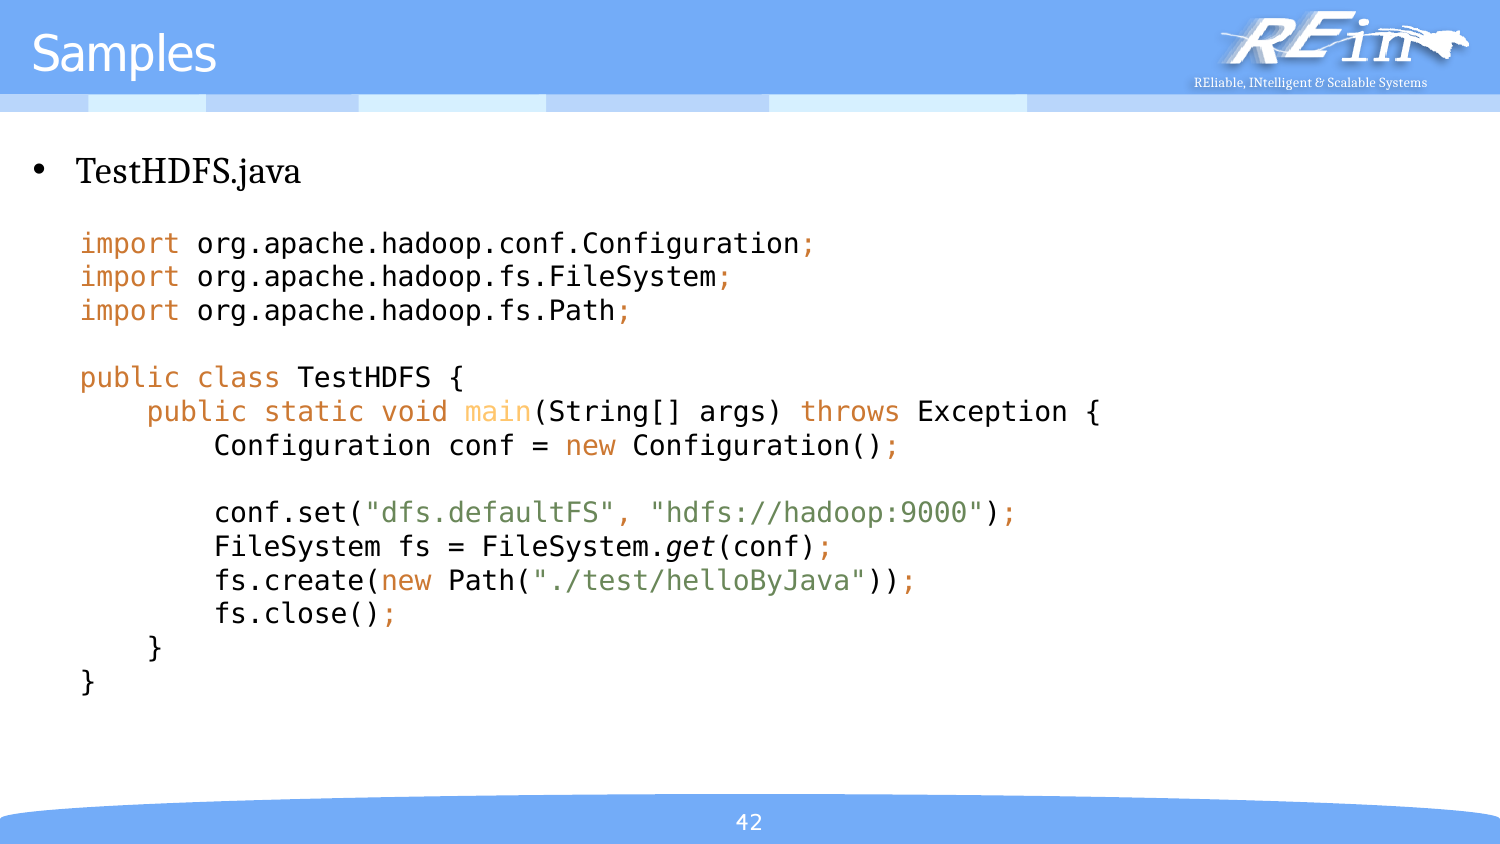

# Samples
TestHDFS.java
import org.apache.hadoop.conf.Configuration;
import org.apache.hadoop.fs.FileSystem;
import org.apache.hadoop.fs.Path;
public class TestHDFS {
    public static void main(String[] args) throws Exception {
        Configuration conf = new Configuration();
        conf.set("dfs.defaultFS", "hdfs://hadoop:9000");
        FileSystem fs = FileSystem.get(conf);
        fs.create(new Path("./test/helloByJava"));
        fs.close();
    }
}
42